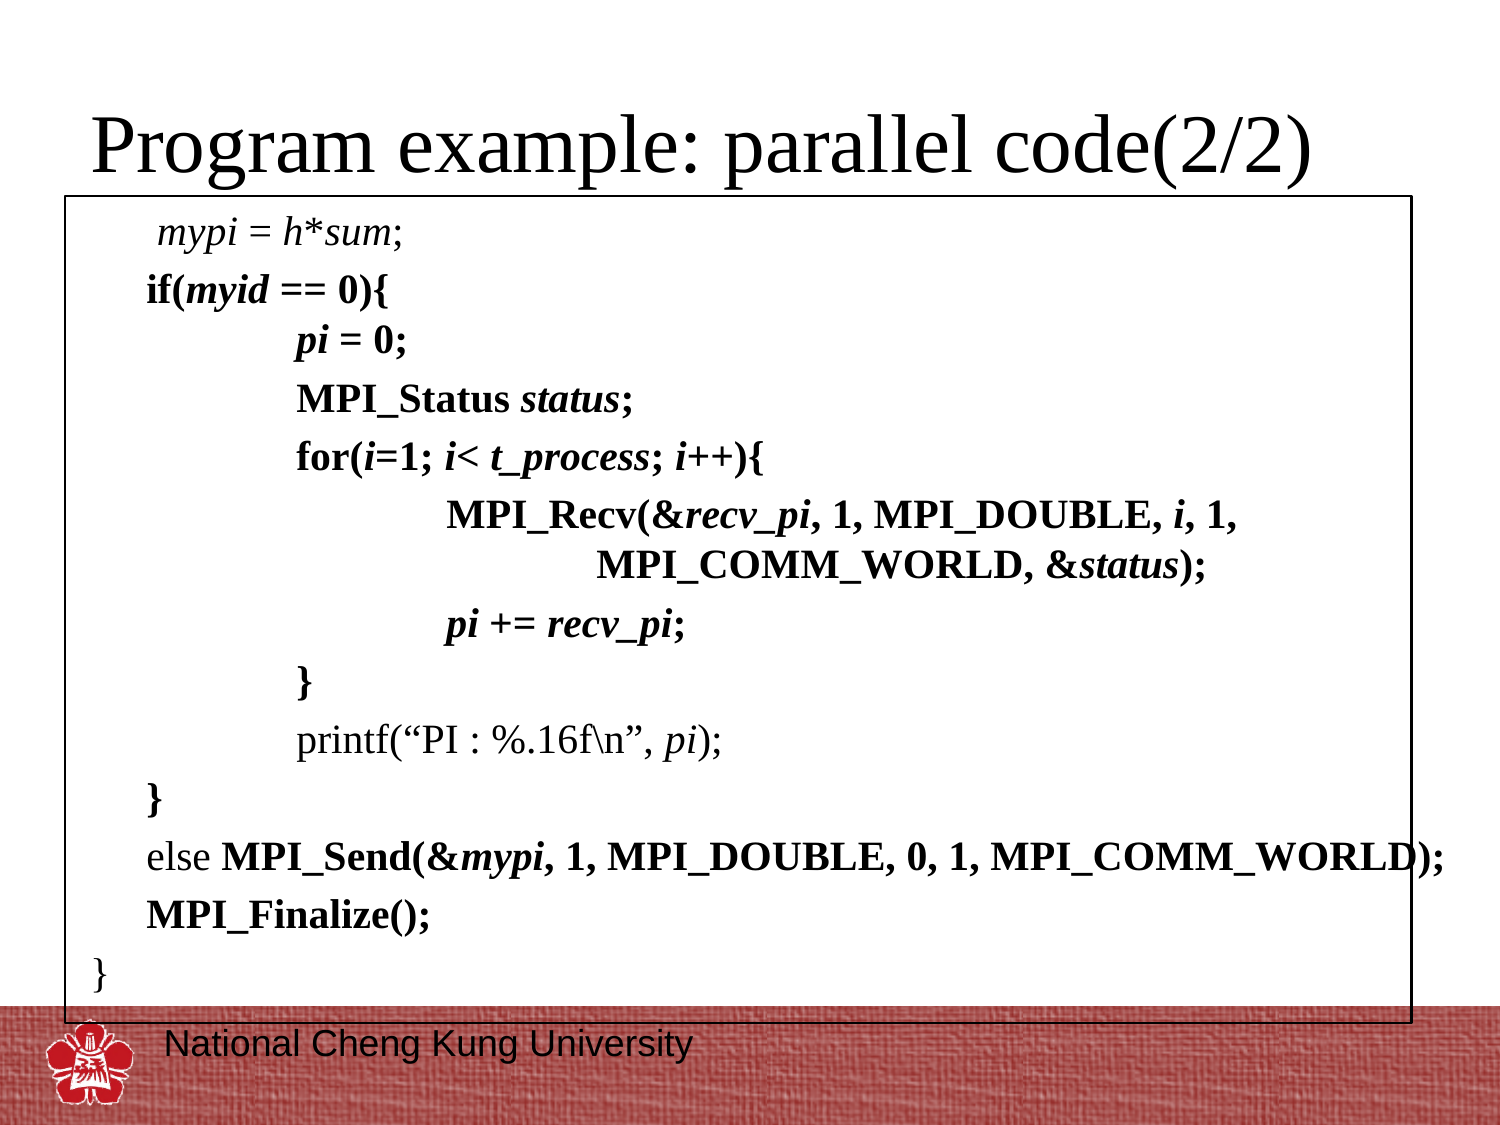

# Program example: parallel code(2/2)

	 mypi = h*sum;
	if(myid == 0){
	pi = 0;
		MPI_Status status;
		for(i=1; i< t_process; i++){
			MPI_Recv(&recv_pi, 1, MPI_DOUBLE, i, 1, 				MPI_COMM_WORLD, &status);
			pi += recv_pi;
		}
		printf(“PI : %.16f\n”, pi);
	}
	else MPI_Send(&mypi, 1, MPI_DOUBLE, 0, 1, MPI_COMM_WORLD);
	MPI_Finalize();
}